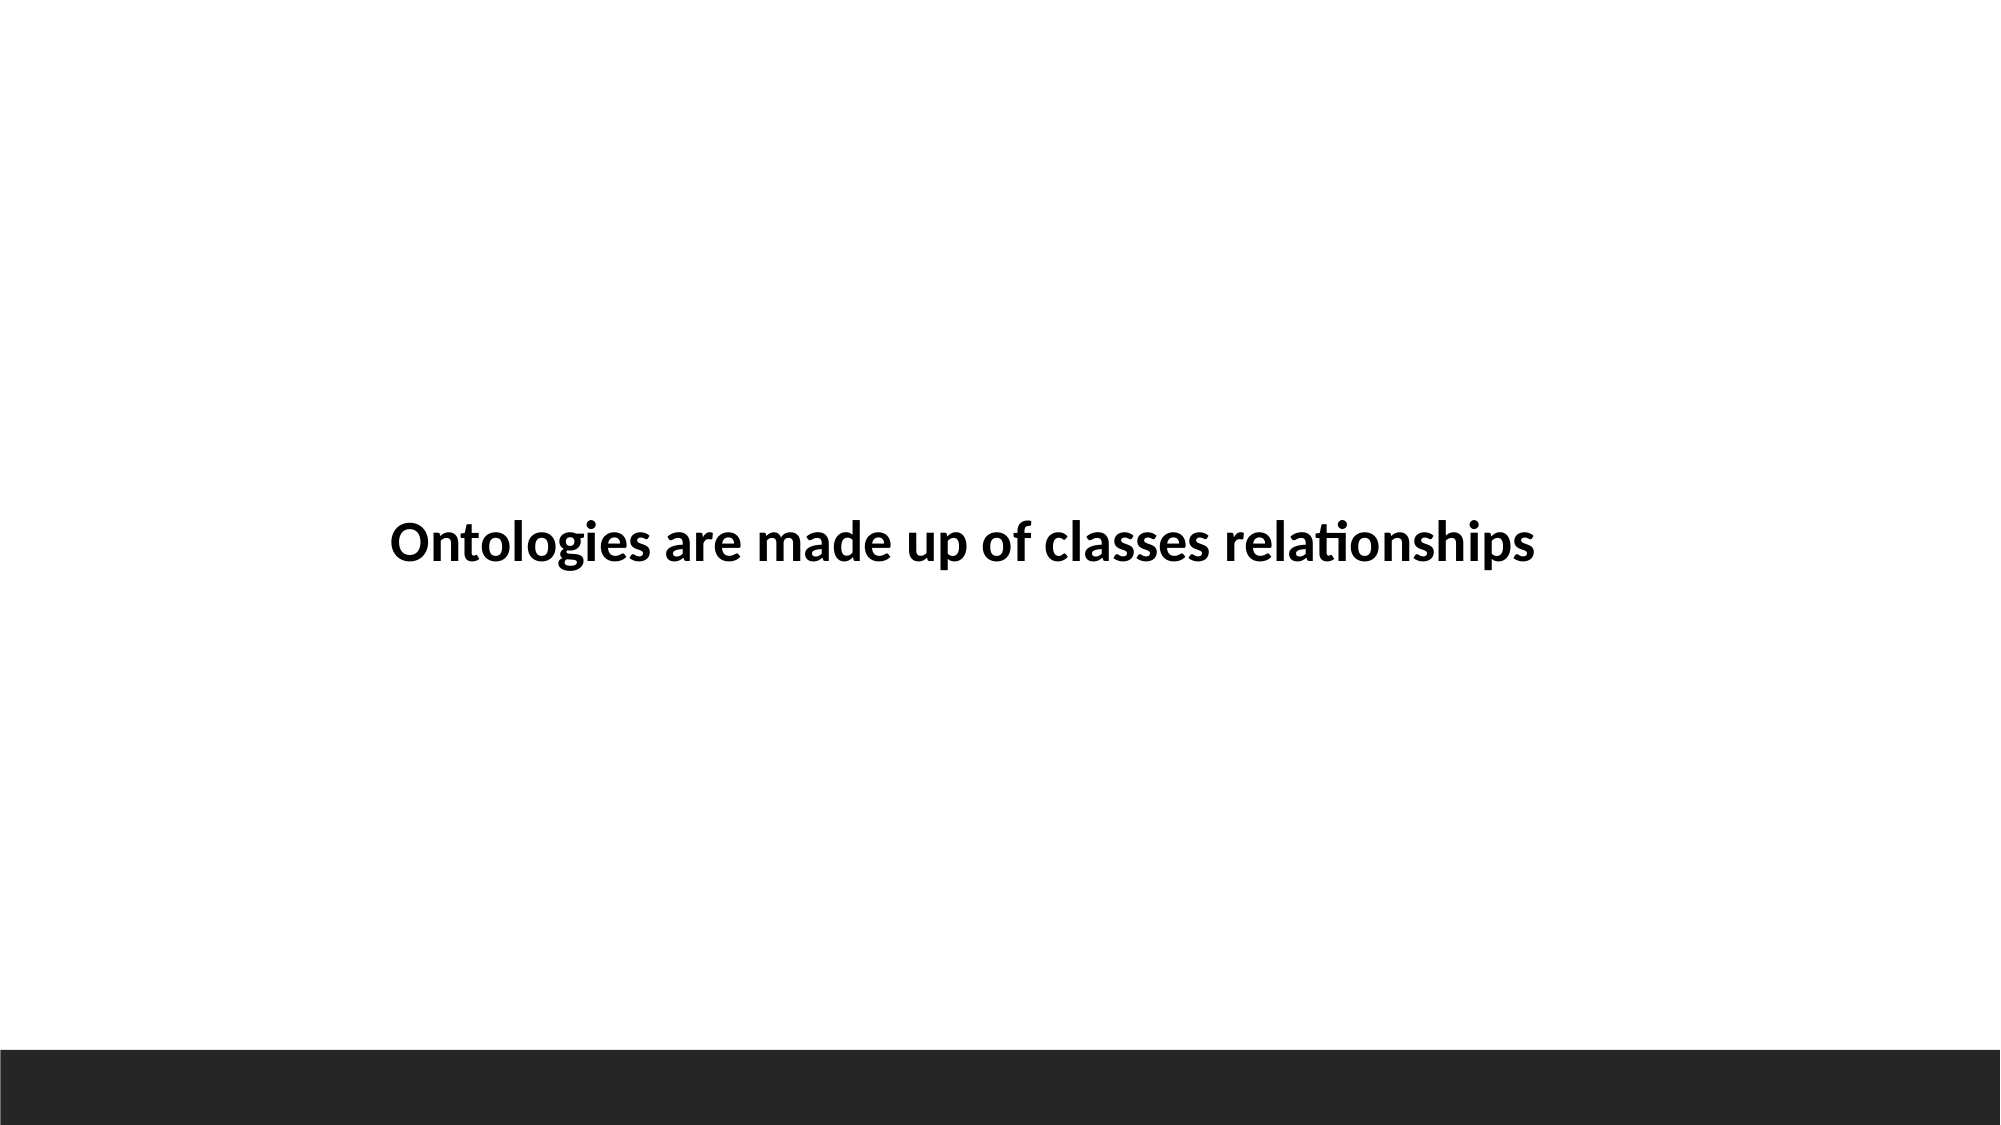

Ontologies are made up of classes relationships